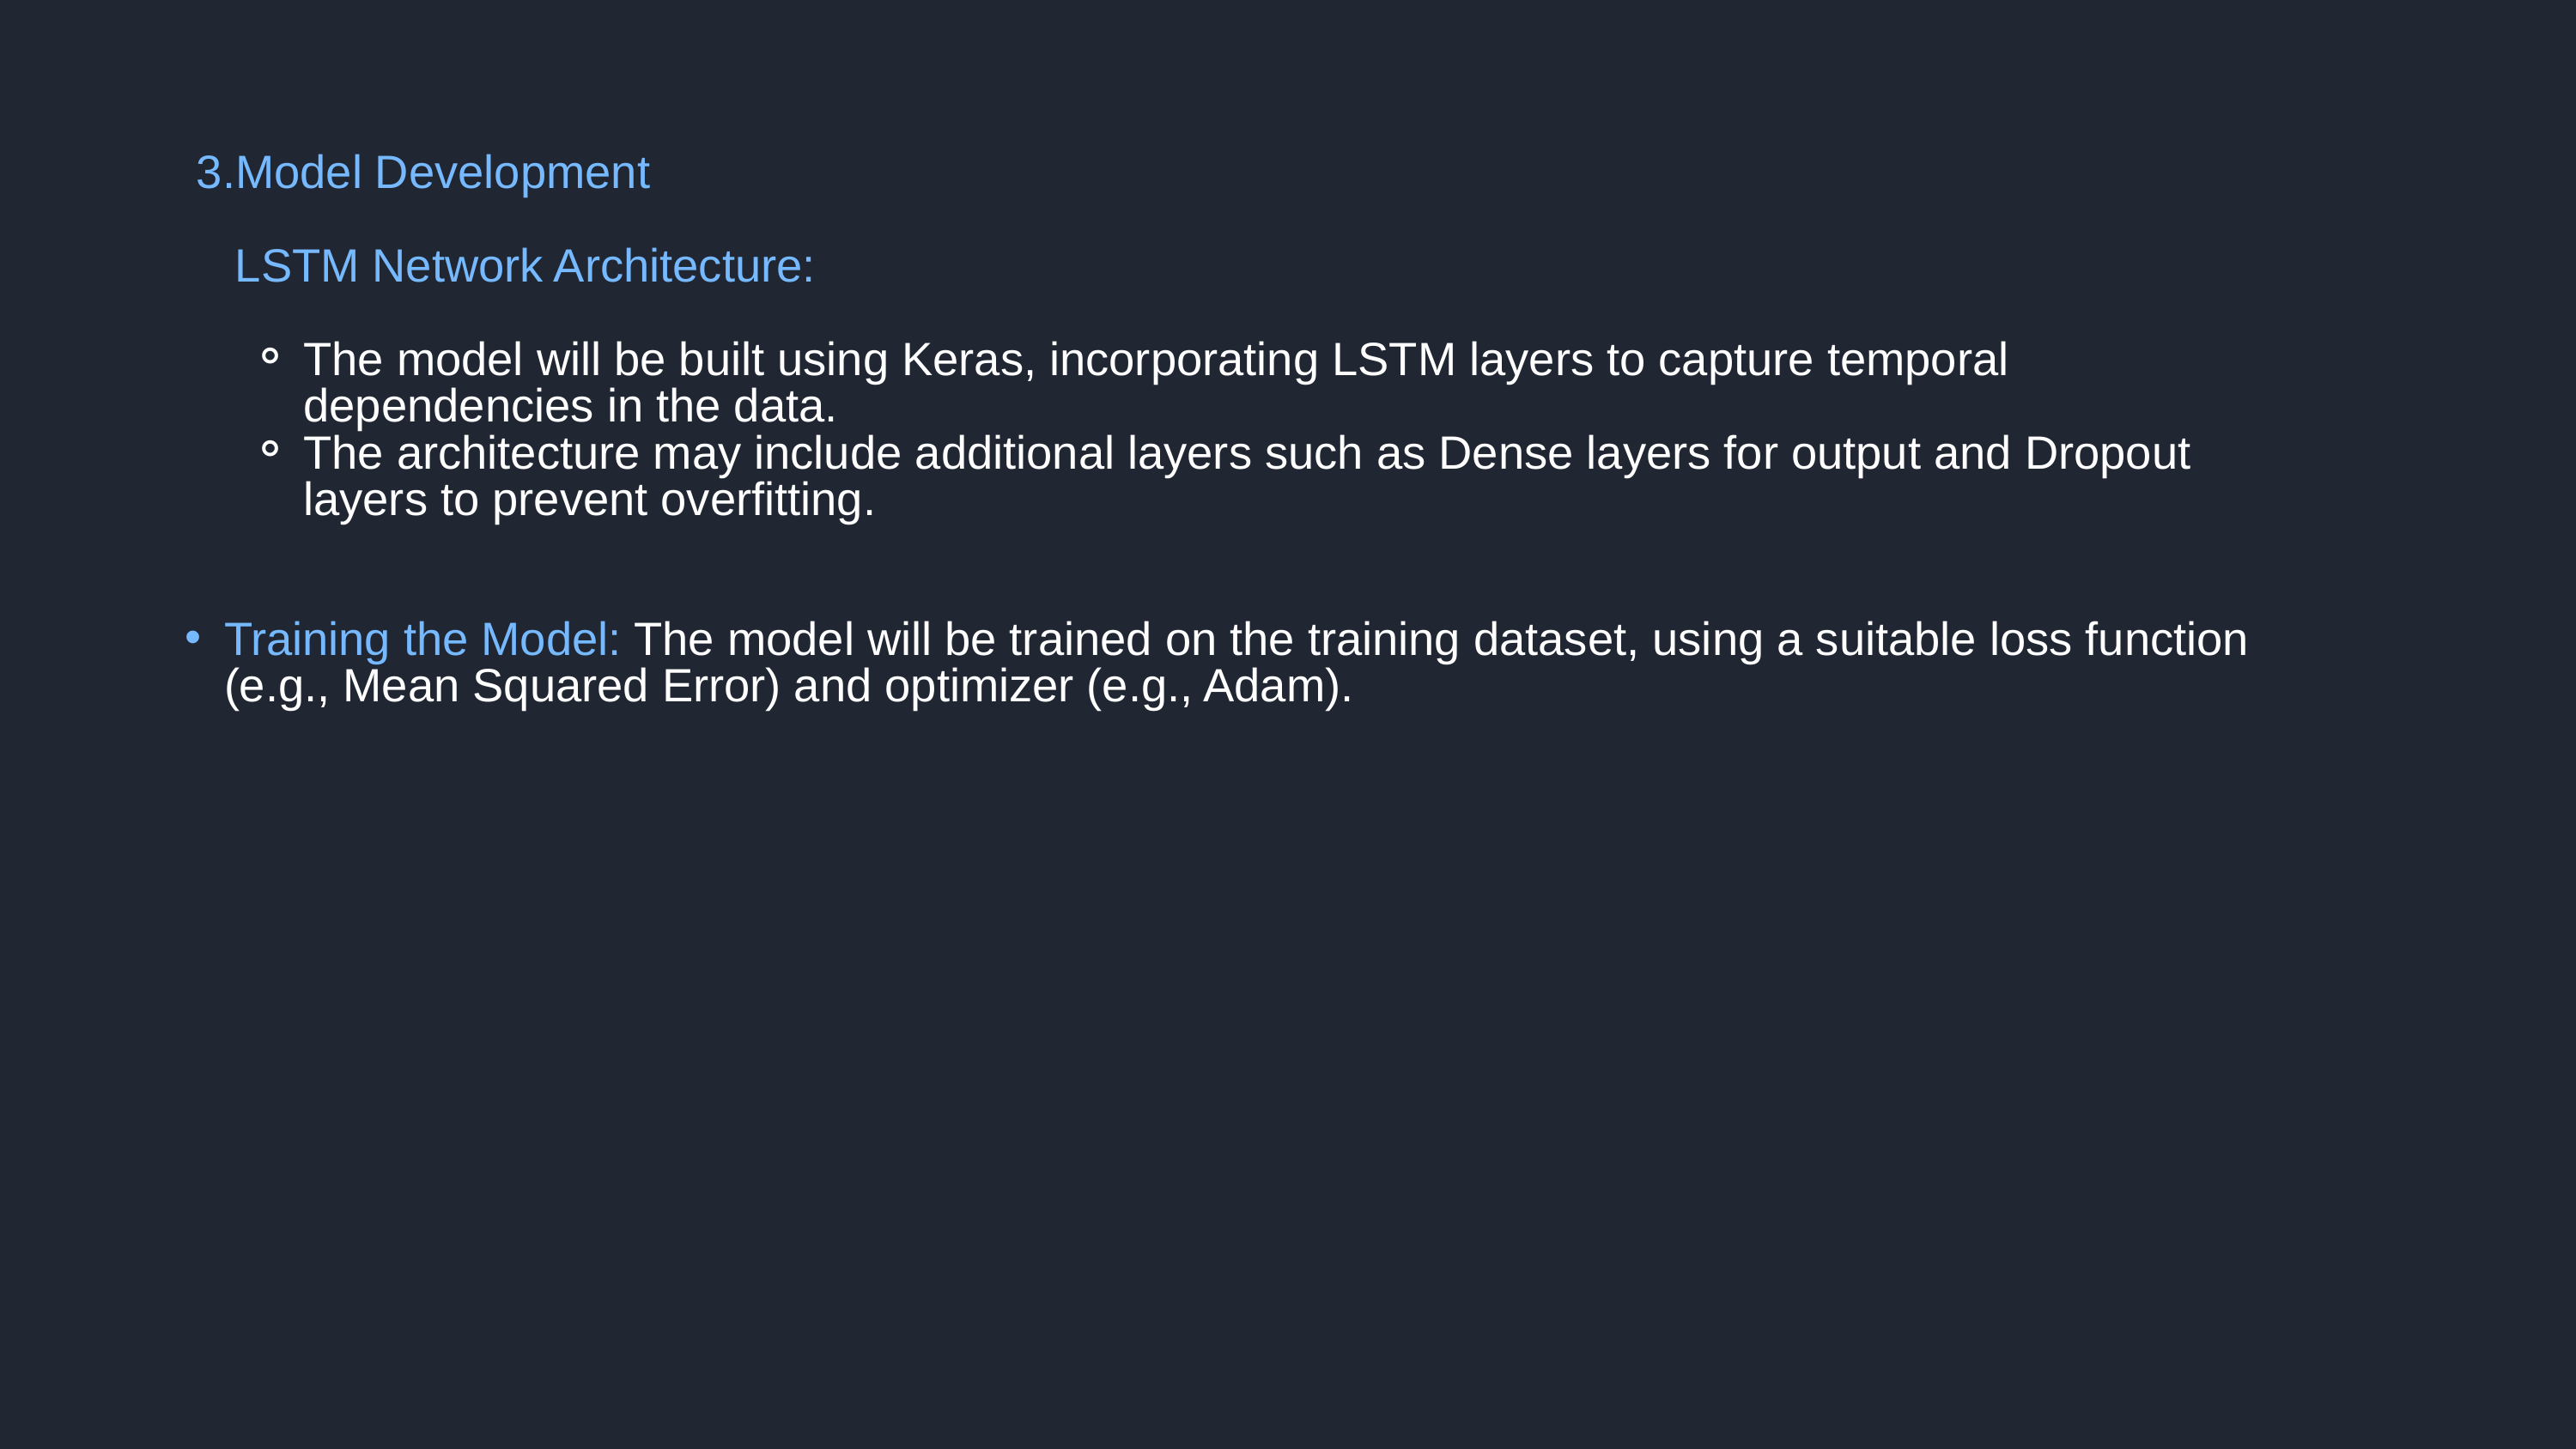

3.Model Development

       LSTM Network Architecture:

The model will be built using Keras, incorporating LSTM layers to capture temporal dependencies in the data.
The architecture may include additional layers such as Dense layers for output and Dropout layers to prevent overfitting.

Training the Model: The model will be trained on the training dataset, using a suitable loss function (e.g., Mean Squared Error) and optimizer (e.g., Adam).